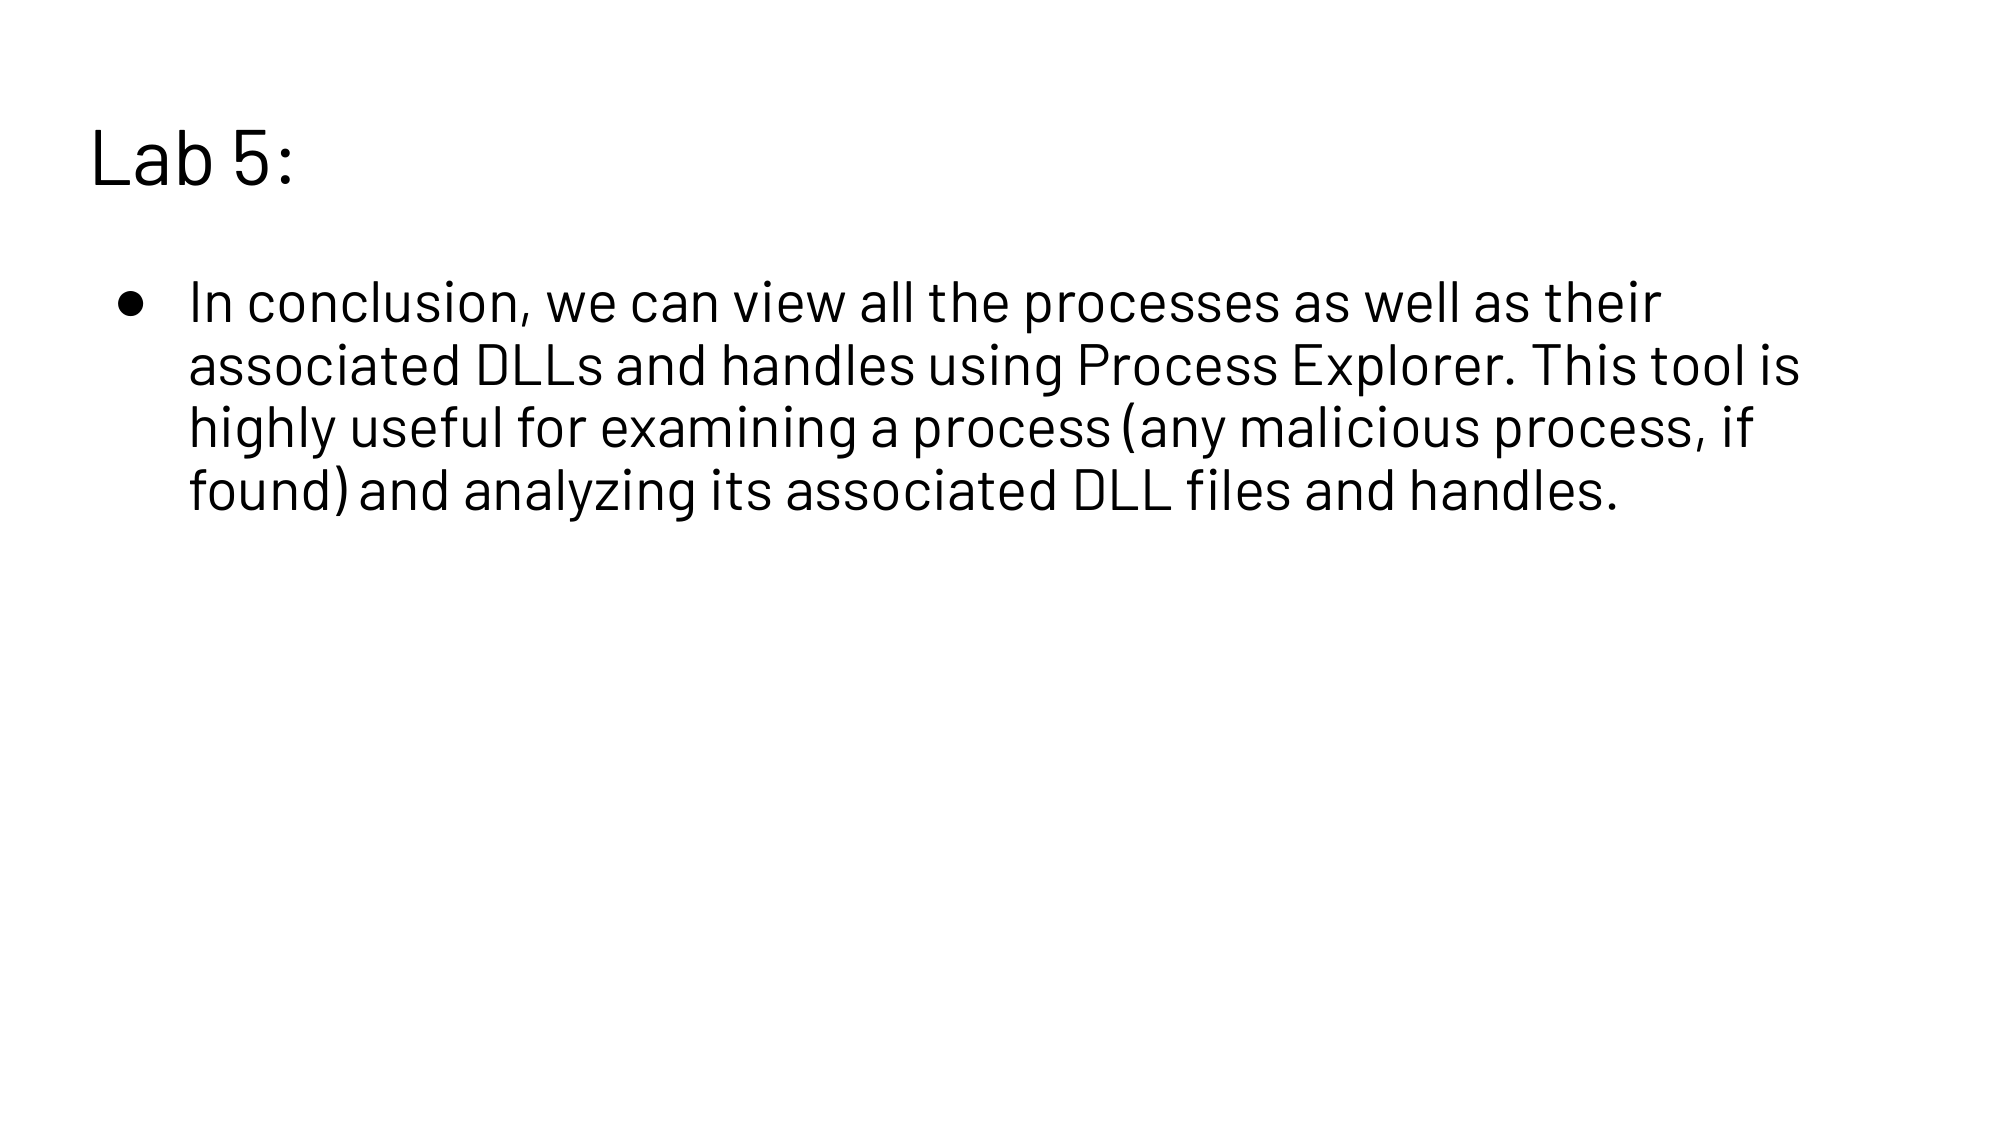

# Lab 5:
In conclusion, we can view all the processes as well as their associated DLLs and handles using Process Explorer. This tool is highly useful for examining a process (any malicious process, if found) and analyzing its associated DLL files and handles.